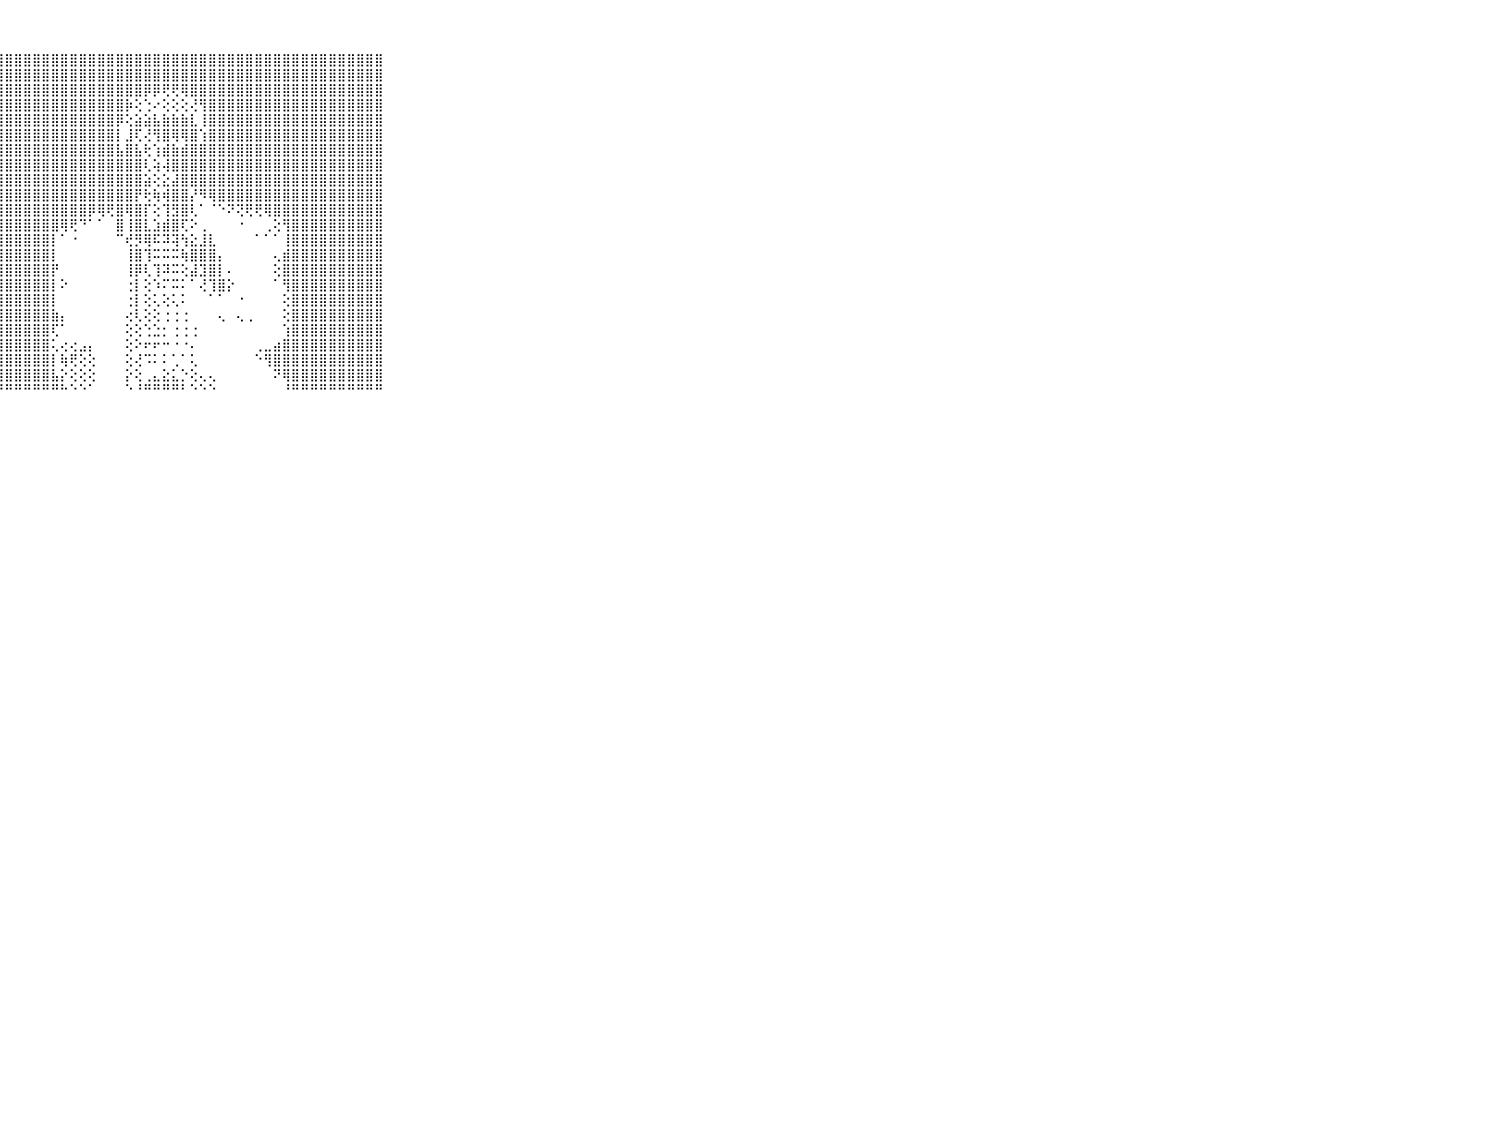

⠀⠀⠀⠀⠀⠀⠀⠀⠀⠀⠀⣿⣿⣿⣿⣿⣿⣿⣿⣿⣿⣿⣿⣿⣿⣿⣿⣿⣿⣿⣿⣿⣿⣿⣿⣿⣿⣿⣿⣿⣿⣿⣿⣿⣿⣿⣿⣿⣿⣿⣿⣿⣿⣿⣿⣿⣿⣿⣿⣿⣿⣿⣿⣿⣿⣿⣿⣿⣿⠀⠀⠀⠀⠀⠀⠀⠀⠀⠀⠀⠀
⠀⠀⠀⠀⠀⠀⠀⠀⠀⠀⠀⣿⣿⣿⣿⣿⣿⣿⣿⣿⣿⣿⣿⣿⣿⣿⣿⣿⣿⣿⣿⣿⣿⣿⣿⣿⣿⣿⣿⣿⣿⣿⣿⣿⣿⣿⣿⣿⣿⣿⣿⣿⣿⣿⣿⣿⣿⣿⣿⣿⣿⣿⣿⣿⣿⣿⣿⣿⣿⠀⠀⠀⠀⠀⠀⠀⠀⠀⠀⠀⠀
⠀⠀⠀⠀⠀⠀⠀⠀⠀⠀⠀⣿⣿⣿⣿⣿⣿⣿⣿⣿⣿⣿⣿⣿⣿⣿⣿⣿⣿⣿⣿⣿⣿⣿⣿⣿⣿⣿⣿⣿⣿⣿⣿⡿⡿⢟⢟⢿⣿⣿⣿⣿⣿⣿⣿⣿⣿⣿⣿⣿⣿⣿⣿⣿⣿⣿⣿⣿⣿⠀⠀⠀⠀⠀⠀⠀⠀⠀⠀⠀⠀
⠀⠀⠀⠀⠀⠀⠀⠀⠀⠀⠀⣿⣿⣿⣿⣿⣿⣿⣿⣿⣿⣿⣿⣿⣿⣿⣿⣿⣿⣿⣿⣿⣿⣿⣿⣿⣿⣿⣿⣿⣿⡷⢕⢑⠔⢕⢕⢕⢜⢻⣿⣿⣿⣿⣿⣿⣿⣿⣿⣿⣿⣿⣿⣿⣿⣿⣿⣿⣿⠀⠀⠀⠀⠀⠀⠀⠀⠀⠀⠀⠀
⠀⠀⠀⠀⠀⠀⠀⠀⠀⠀⠀⣿⣿⣿⣿⣿⣿⣿⣿⣿⣿⣿⣿⣿⣿⣿⣿⣿⣿⣿⣿⣿⣿⣿⣿⣿⣿⣿⣿⣿⡿⢕⣵⣵⣧⣷⣷⣷⣇⢸⣿⣿⣿⣿⣿⣿⣿⣿⣿⣿⣿⣿⣿⣿⣿⣿⣿⣿⣿⠀⠀⠀⠀⠀⠀⠀⠀⠀⠀⠀⠀
⠀⠀⠀⠀⠀⠀⠀⠀⠀⠀⠀⣿⣿⣿⣿⣿⣿⣿⣿⣿⣿⣿⣿⣿⣿⣿⣿⣿⣿⣿⣿⣿⣿⣿⣿⣿⣿⣿⣿⣿⡇⣸⢏⢜⢻⣿⢿⢿⣿⢱⣿⣿⣿⣿⣿⣿⣿⣿⣿⣿⣿⣿⣿⣿⣿⣿⣿⣿⣿⠀⠀⠀⠀⠀⠀⠀⠀⠀⠀⠀⠀
⠀⠀⠀⠀⠀⠀⠀⠀⠀⠀⠀⣿⣿⣿⣿⣿⣿⣿⣿⣿⣿⣿⣿⣿⣿⣿⣿⣿⣿⣿⣿⣿⣿⣿⣿⣿⣿⣿⣿⣿⣧⣿⣧⢗⢱⣾⣷⣾⣿⣿⣿⣿⣿⣿⣿⣿⣿⣿⣿⣿⣿⣿⣿⣿⣿⣿⣿⣿⣿⠀⠀⠀⠀⠀⠀⠀⠀⠀⠀⠀⠀
⠀⠀⠀⠀⠀⠀⠀⠀⠀⠀⠀⣿⣿⣿⣿⣿⣿⣿⣿⣿⣿⣿⣿⣿⣿⣿⣿⣿⣿⣿⣿⣿⣿⣿⣿⣿⣿⣿⣿⣿⣿⣿⣿⢇⢵⢼⣿⣿⣿⣿⣿⣿⣿⣿⣿⣿⣿⣿⣿⣿⣿⣿⣿⣿⣿⣿⣿⣿⣿⠀⠀⠀⠀⠀⠀⠀⠀⠀⠀⠀⠀
⠀⠀⠀⠀⠀⠀⠀⠀⠀⠀⠀⣿⣿⣿⣿⣿⣿⣿⣿⣿⣿⣿⣿⣿⣿⣿⣿⣿⣿⣿⣿⣿⣿⣿⣿⣿⣿⣿⣿⣿⣿⣿⣿⣵⢕⣕⣼⣿⣿⣿⣿⣿⣿⣿⣿⣿⣿⣿⣿⣿⣿⣿⣿⣿⣿⣿⣿⣿⣿⠀⠀⠀⠀⠀⠀⠀⠀⠀⠀⠀⠀
⠀⠀⠀⠀⠀⠀⠀⠀⠀⠀⠀⣿⣿⣿⣿⣿⣿⣿⣿⣿⣿⣿⣿⣿⣿⣿⣿⣿⣿⣿⣿⣿⣿⣿⣿⣿⣿⣿⣿⣿⣿⣿⡟⢗⢷⢾⣿⣿⡜⠻⢿⣿⣿⣿⣿⣿⣿⣿⣿⣿⣿⣿⣿⣿⣿⣿⣿⣿⣿⠀⠀⠀⠀⠀⠀⠀⠀⠀⠀⠀⠀
⠀⠀⠀⠀⠀⠀⠀⠀⠀⠀⠀⣿⣿⣿⣿⣿⣿⣿⣿⣿⣿⣿⣿⣿⣿⣿⣿⣿⣿⣿⣿⣿⣿⣿⣿⣿⣿⡿⢿⢟⣿⢿⣿⡏⢕⢹⣻⣿⢇⠁⠈⠑⠝⢝⢟⢟⢿⣿⣿⣿⣿⣿⣿⣿⣿⣿⣿⣿⣿⠀⠀⠀⠀⠀⠀⠀⠀⠀⠀⠀⠀
⠀⠀⠀⠀⠀⠀⠀⠀⠀⠀⠀⣿⣿⣿⣿⣿⣿⣿⣿⣿⣿⣿⣿⣿⣿⣿⣿⣿⣿⣿⣿⣿⣿⣿⢿⢟⠙⠁⠁⠀⣿⢸⣿⣇⣱⣾⣿⢏⠕⢀⠀⠀⠀⠐⠀⠀⢀⢕⢻⣿⣿⣿⣿⣿⣿⣿⣿⣿⣿⠀⠀⠀⠀⠀⠀⠀⠀⠀⠀⠀⠀
⠀⠀⠀⠀⠀⠀⠀⠀⠀⠀⠀⣿⣿⣿⣿⣿⣿⣿⣿⣿⣿⣿⣿⣿⣿⣿⣿⣿⣿⣿⣿⣿⣿⡇⠁⠐⠀⠀⠀⠀⠉⢞⡻⢿⠯⠽⢽⢳⣕⣸⣇⠀⠀⠀⠀⠁⠁⠁⢸⣿⣿⣿⣿⣿⣿⣿⣿⣿⣿⠀⠀⠀⠀⠀⠀⠀⠀⠀⠀⠀⠀
⠀⠀⠀⠀⠀⠀⠀⠀⠀⠀⠀⣿⣿⣿⣿⣿⣿⣿⣿⣿⣿⣿⣿⣿⣿⣿⣿⣿⣿⣿⣿⣿⣿⡇⠀⠀⠀⠀⠀⠀⠀⢸⣿⢹⠭⠭⠭⢷⣿⣿⣿⡄⠀⠀⠀⠀⠀⢄⣾⣿⣿⣿⣿⣿⣿⣿⣿⣿⣿⠀⠀⠀⠀⠀⠀⠀⠀⠀⠀⠀⠀
⠀⠀⠀⠀⠀⠀⠀⠀⠀⠀⠀⣿⣿⣿⣿⣿⣿⣿⣿⣿⣿⣿⣿⣿⣿⣿⣿⣿⣿⣿⣿⣿⣿⡟⠀⠀⠀⠀⠀⠀⠀⢸⡿⢇⢹⠽⠭⢕⣼⣹⣿⡇⠄⠀⠀⠀⠀⢕⣿⣿⣿⣿⣿⣿⣿⣿⣿⣿⣿⠀⠀⠀⠀⠀⠀⠀⠀⠀⠀⠀⠀
⠀⠀⠀⠀⠀⠀⠀⠀⠀⠀⠀⣿⣿⣿⣿⣿⣿⣿⣿⣿⣿⣿⣿⣿⣿⣿⣿⣿⣿⣿⣿⣿⣿⡇⠕⠀⠀⠀⠀⠀⠀⢐⡇⢕⠱⠍⠭⠅⠁⢜⢹⣿⡕⠀⠀⠀⠀⠁⢻⣿⣿⣿⣿⣿⣿⣿⣿⣿⣿⠀⠀⠀⠀⠀⠀⠀⠀⠀⠀⠀⠀
⠀⠀⠀⠀⠀⠀⠀⠀⠀⠀⠀⣿⣿⣿⣿⣿⣿⣿⣿⣿⣿⣿⣿⣿⣿⣿⣿⣿⣿⣿⣿⣿⣿⡇⠀⠀⠀⠀⠀⠀⠀⢐⡇⢕⢅⢕⢅⠅⠀⠀⠁⠁⠀⠐⠀⠀⠀⠀⢕⣿⣿⣿⣿⣿⣿⣿⣿⣿⣿⠀⠀⠀⠀⠀⠀⠀⠀⠀⠀⠀⠀
⠀⠀⠀⠀⠀⠀⠀⠀⠀⠀⠀⣿⣿⣿⣿⣿⣿⣿⣿⣿⣿⣿⣿⣿⣿⣿⣿⣿⣿⣿⣿⣿⣿⣷⡄⠀⠀⠀⠀⠀⠀⢔⢇⢕⢕⢐⢐⢐⠀⠀⠀⢄⠀⢄⢀⠀⠀⠀⢕⣿⣿⣿⣿⣿⣿⣿⣿⣿⣿⠀⠀⠀⠀⠀⠀⠀⠀⠀⠀⠀⠀
⠀⠀⠀⠀⠀⠀⠀⠀⠀⠀⠀⣿⣿⣿⣿⣿⣿⣿⣿⣿⣿⣿⣿⣿⣿⣿⣿⣿⣿⣿⣿⣿⣿⢏⠁⠀⠀⠀⠀⠀⠀⢕⢕⢑⣑⡂⢐⢐⢐⠀⠀⠀⠀⠀⠀⠀⠀⠀⢱⣿⣿⣿⣿⣿⣿⣿⣿⣿⣿⠀⠀⠀⠀⠀⠀⠀⠀⠀⠀⠀⠀
⠀⠀⠀⠀⠀⠀⠀⠀⠀⠀⠀⣿⣿⣿⣿⣿⣿⣿⣿⣿⣿⣿⣿⣿⣿⣿⣿⣿⣿⣿⣿⣿⣿⢅⢔⢔⣠⡄⠀⠀⠀⢕⠕⠖⠖⠒⠐⠐⠄⠀⠀⠀⠀⠀⠀⢀⣀⣴⣿⣿⣿⣿⣿⣿⣿⣿⣿⣿⣿⠀⠀⠀⠀⠀⠀⠀⠀⠀⠀⠀⠀
⠀⠀⠀⠀⠀⠀⠀⠀⠀⠀⠀⣿⣿⣿⣿⣿⣿⣿⣿⣿⣿⣿⣿⣿⣿⣿⣿⣿⣿⣿⣿⣿⣿⡇⢷⢟⢕⢕⠀⠀⠀⢕⢜⠩⠅⠅⢁⠁⢅⠀⠀⠀⠀⠀⠀⠑⢻⣿⣿⣿⣿⣿⣿⣿⣿⣿⣿⣿⣿⠀⠀⠀⠀⠀⠀⠀⠀⠀⠀⠀⠀
⠀⠀⠀⠀⠀⠀⠀⠀⠀⠀⠀⣿⣿⣿⣿⣿⣿⣿⣿⣿⣿⣿⣿⣿⣿⣿⣿⣿⣿⣿⣿⣿⣿⣧⡕⢕⢕⢕⠀⠀⠀⡕⢕⢀⣄⣕⣅⡑⢕⢄⢄⠀⠀⠀⠀⠀⠀⠝⢿⣿⣿⣿⣿⣿⣿⣿⣿⣿⣿⠀⠀⠀⠀⠀⠀⠀⠀⠀⠀⠀⠀
⠀⠀⠀⠀⠀⠀⠀⠀⠀⠀⠀⠛⠛⠛⠛⠛⠛⠛⠛⠛⠛⠛⠛⠛⠛⠛⠛⠛⠛⠛⠛⠛⠛⠛⠓⠑⠑⠁⠀⠀⠀⠑⠘⠛⠛⠛⠛⠃⠑⠑⠑⠀⠀⠀⠀⠀⠀⠀⠘⠛⠛⠛⠛⠛⠛⠛⠛⠛⠛⠀⠀⠀⠀⠀⠀⠀⠀⠀⠀⠀⠀